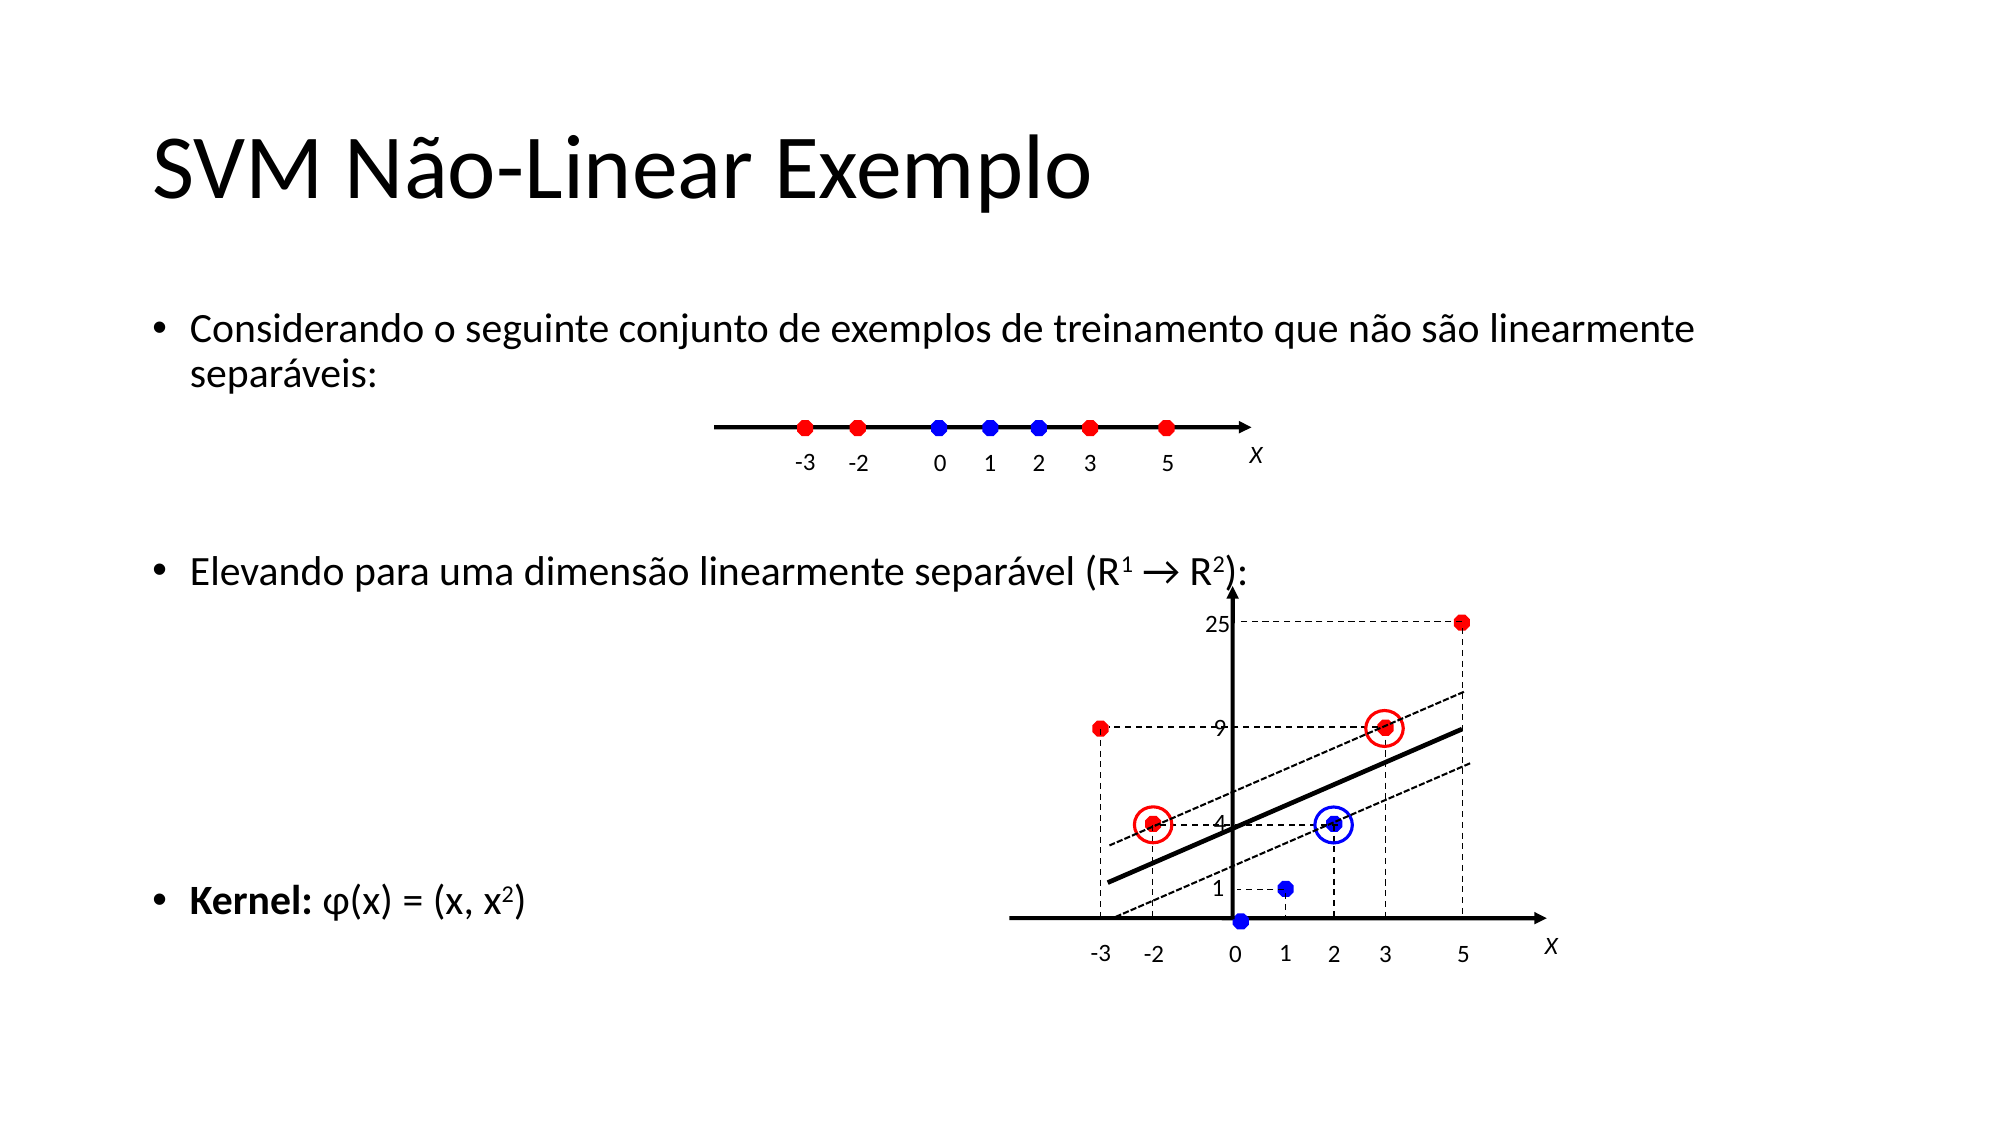

# SVM Não-Linear Exemplo
Considerando o seguinte conjunto de exemplos de treinamento que não são linearmente separáveis:

Elevando para uma dimensão linearmente separável (R1 → R2):

Kernel: φ(x) = (x, x2)

X
-3
0
2
3
5
-2
1

25

9

4

1

X
1
-3
0
2
3
5
-2